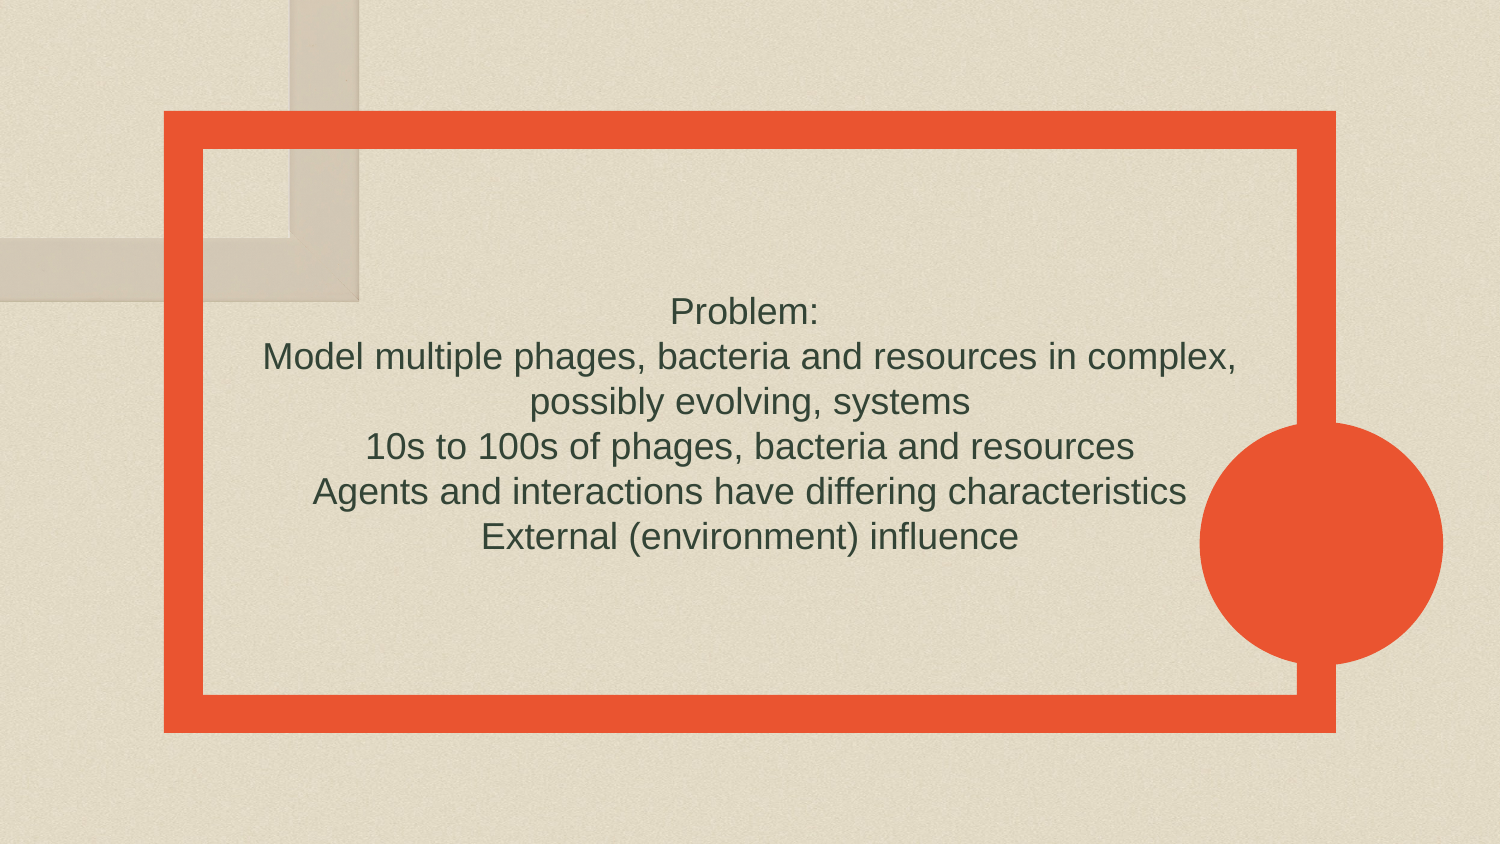

Problem:
Model multiple phages, bacteria and resources in complex, possibly evolving, systems
10s to 100s of phages, bacteria and resources
Agents and interactions have differing characteristics
External (environment) influence